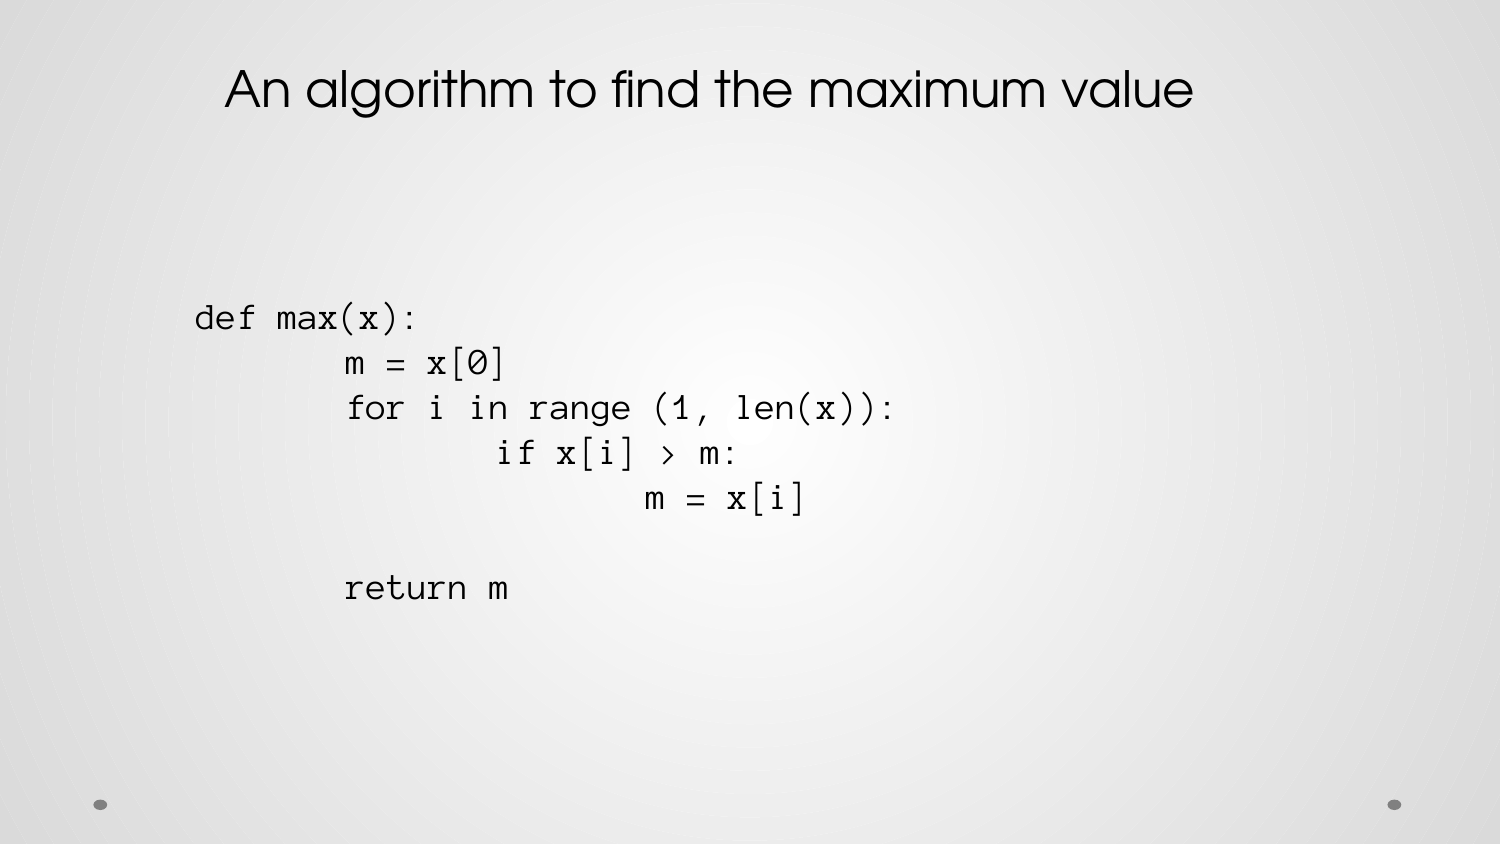

An algorithm to find the maximum value
def max(x):
	m = x[0]
	for i in range (1, len(x)):
		if x[i] > m:
			m = x[i]

	return m